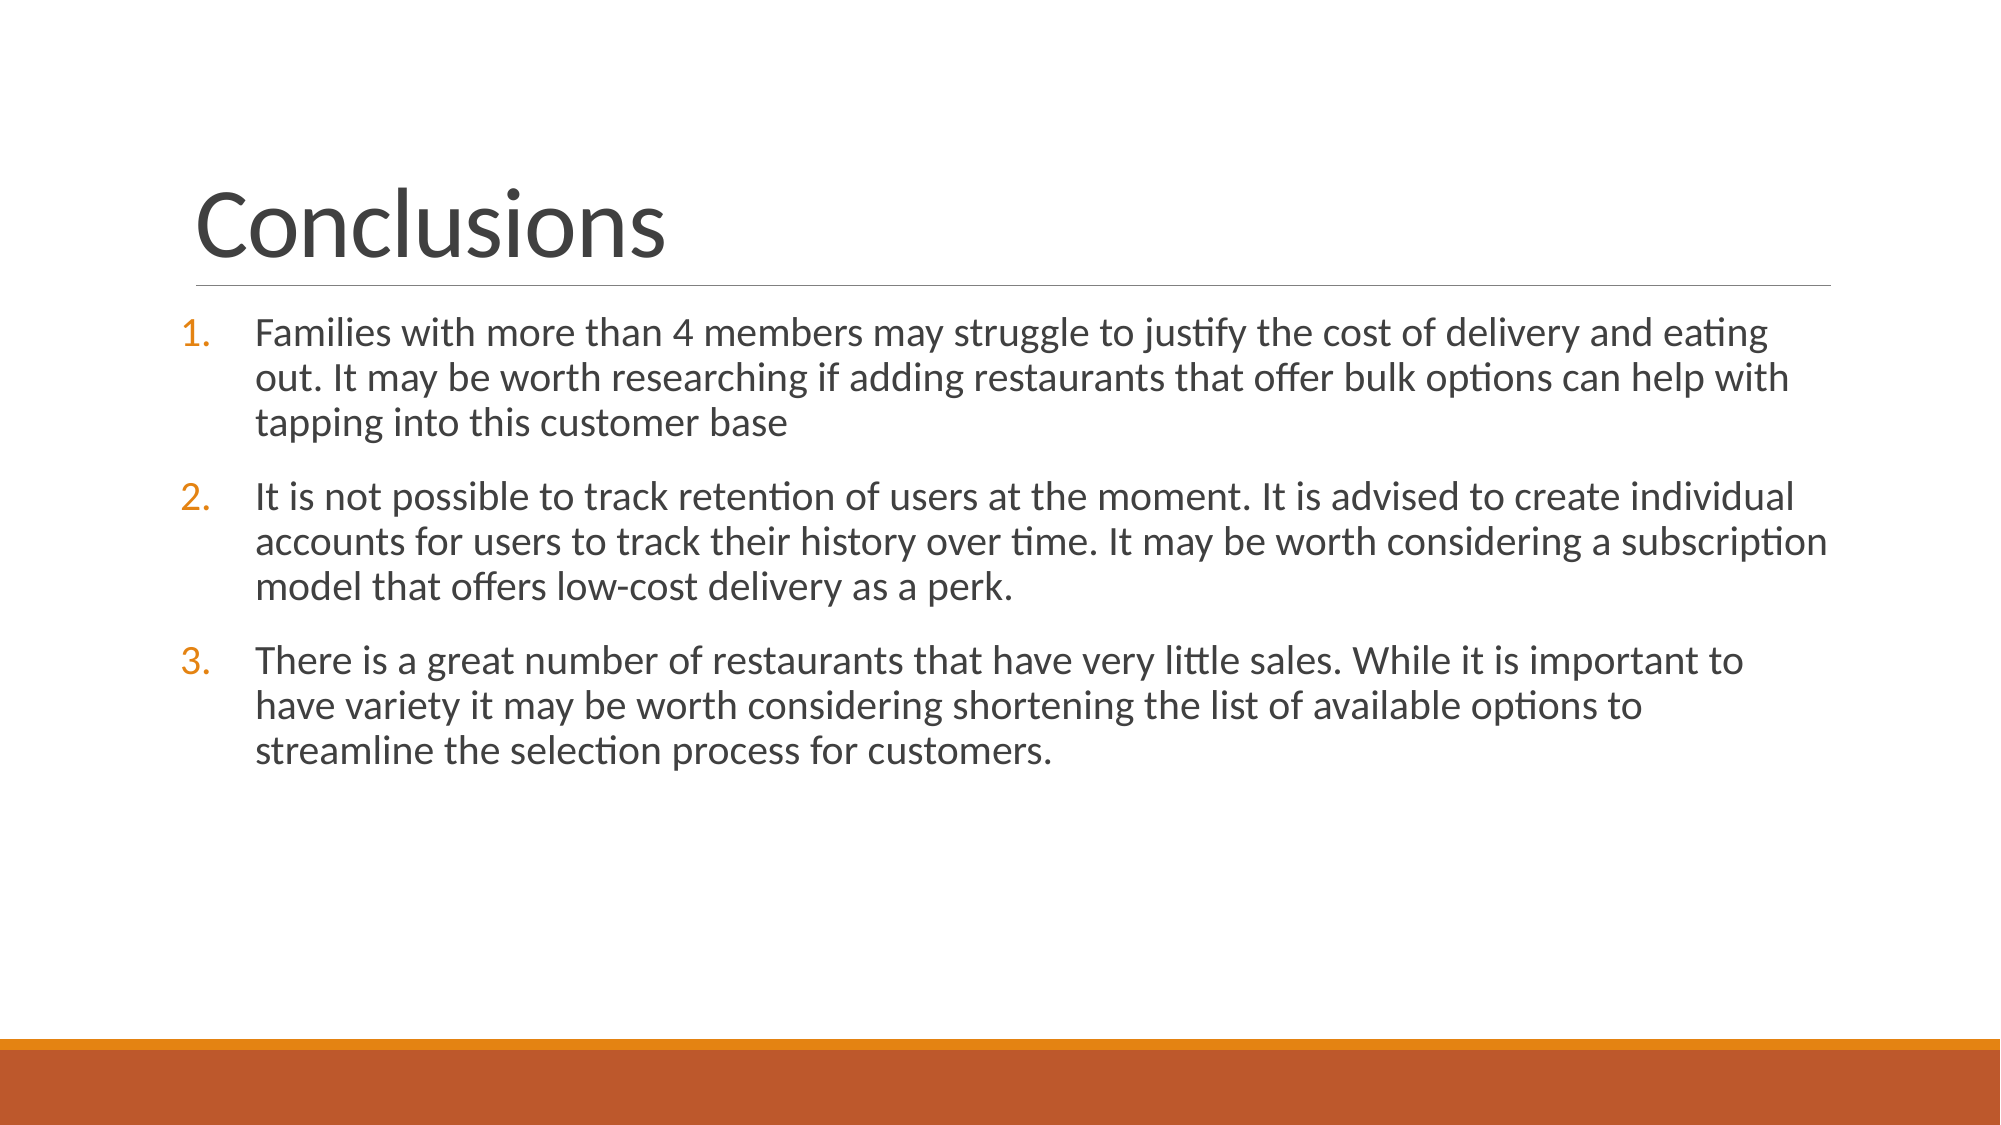

# Conclusions
Families with more than 4 members may struggle to justify the cost of delivery and eating out. It may be worth researching if adding restaurants that offer bulk options can help with tapping into this customer base
It is not possible to track retention of users at the moment. It is advised to create individual accounts for users to track their history over time. It may be worth considering a subscription model that offers low-cost delivery as a perk.
There is a great number of restaurants that have very little sales. While it is important to have variety it may be worth considering shortening the list of available options to streamline the selection process for customers.